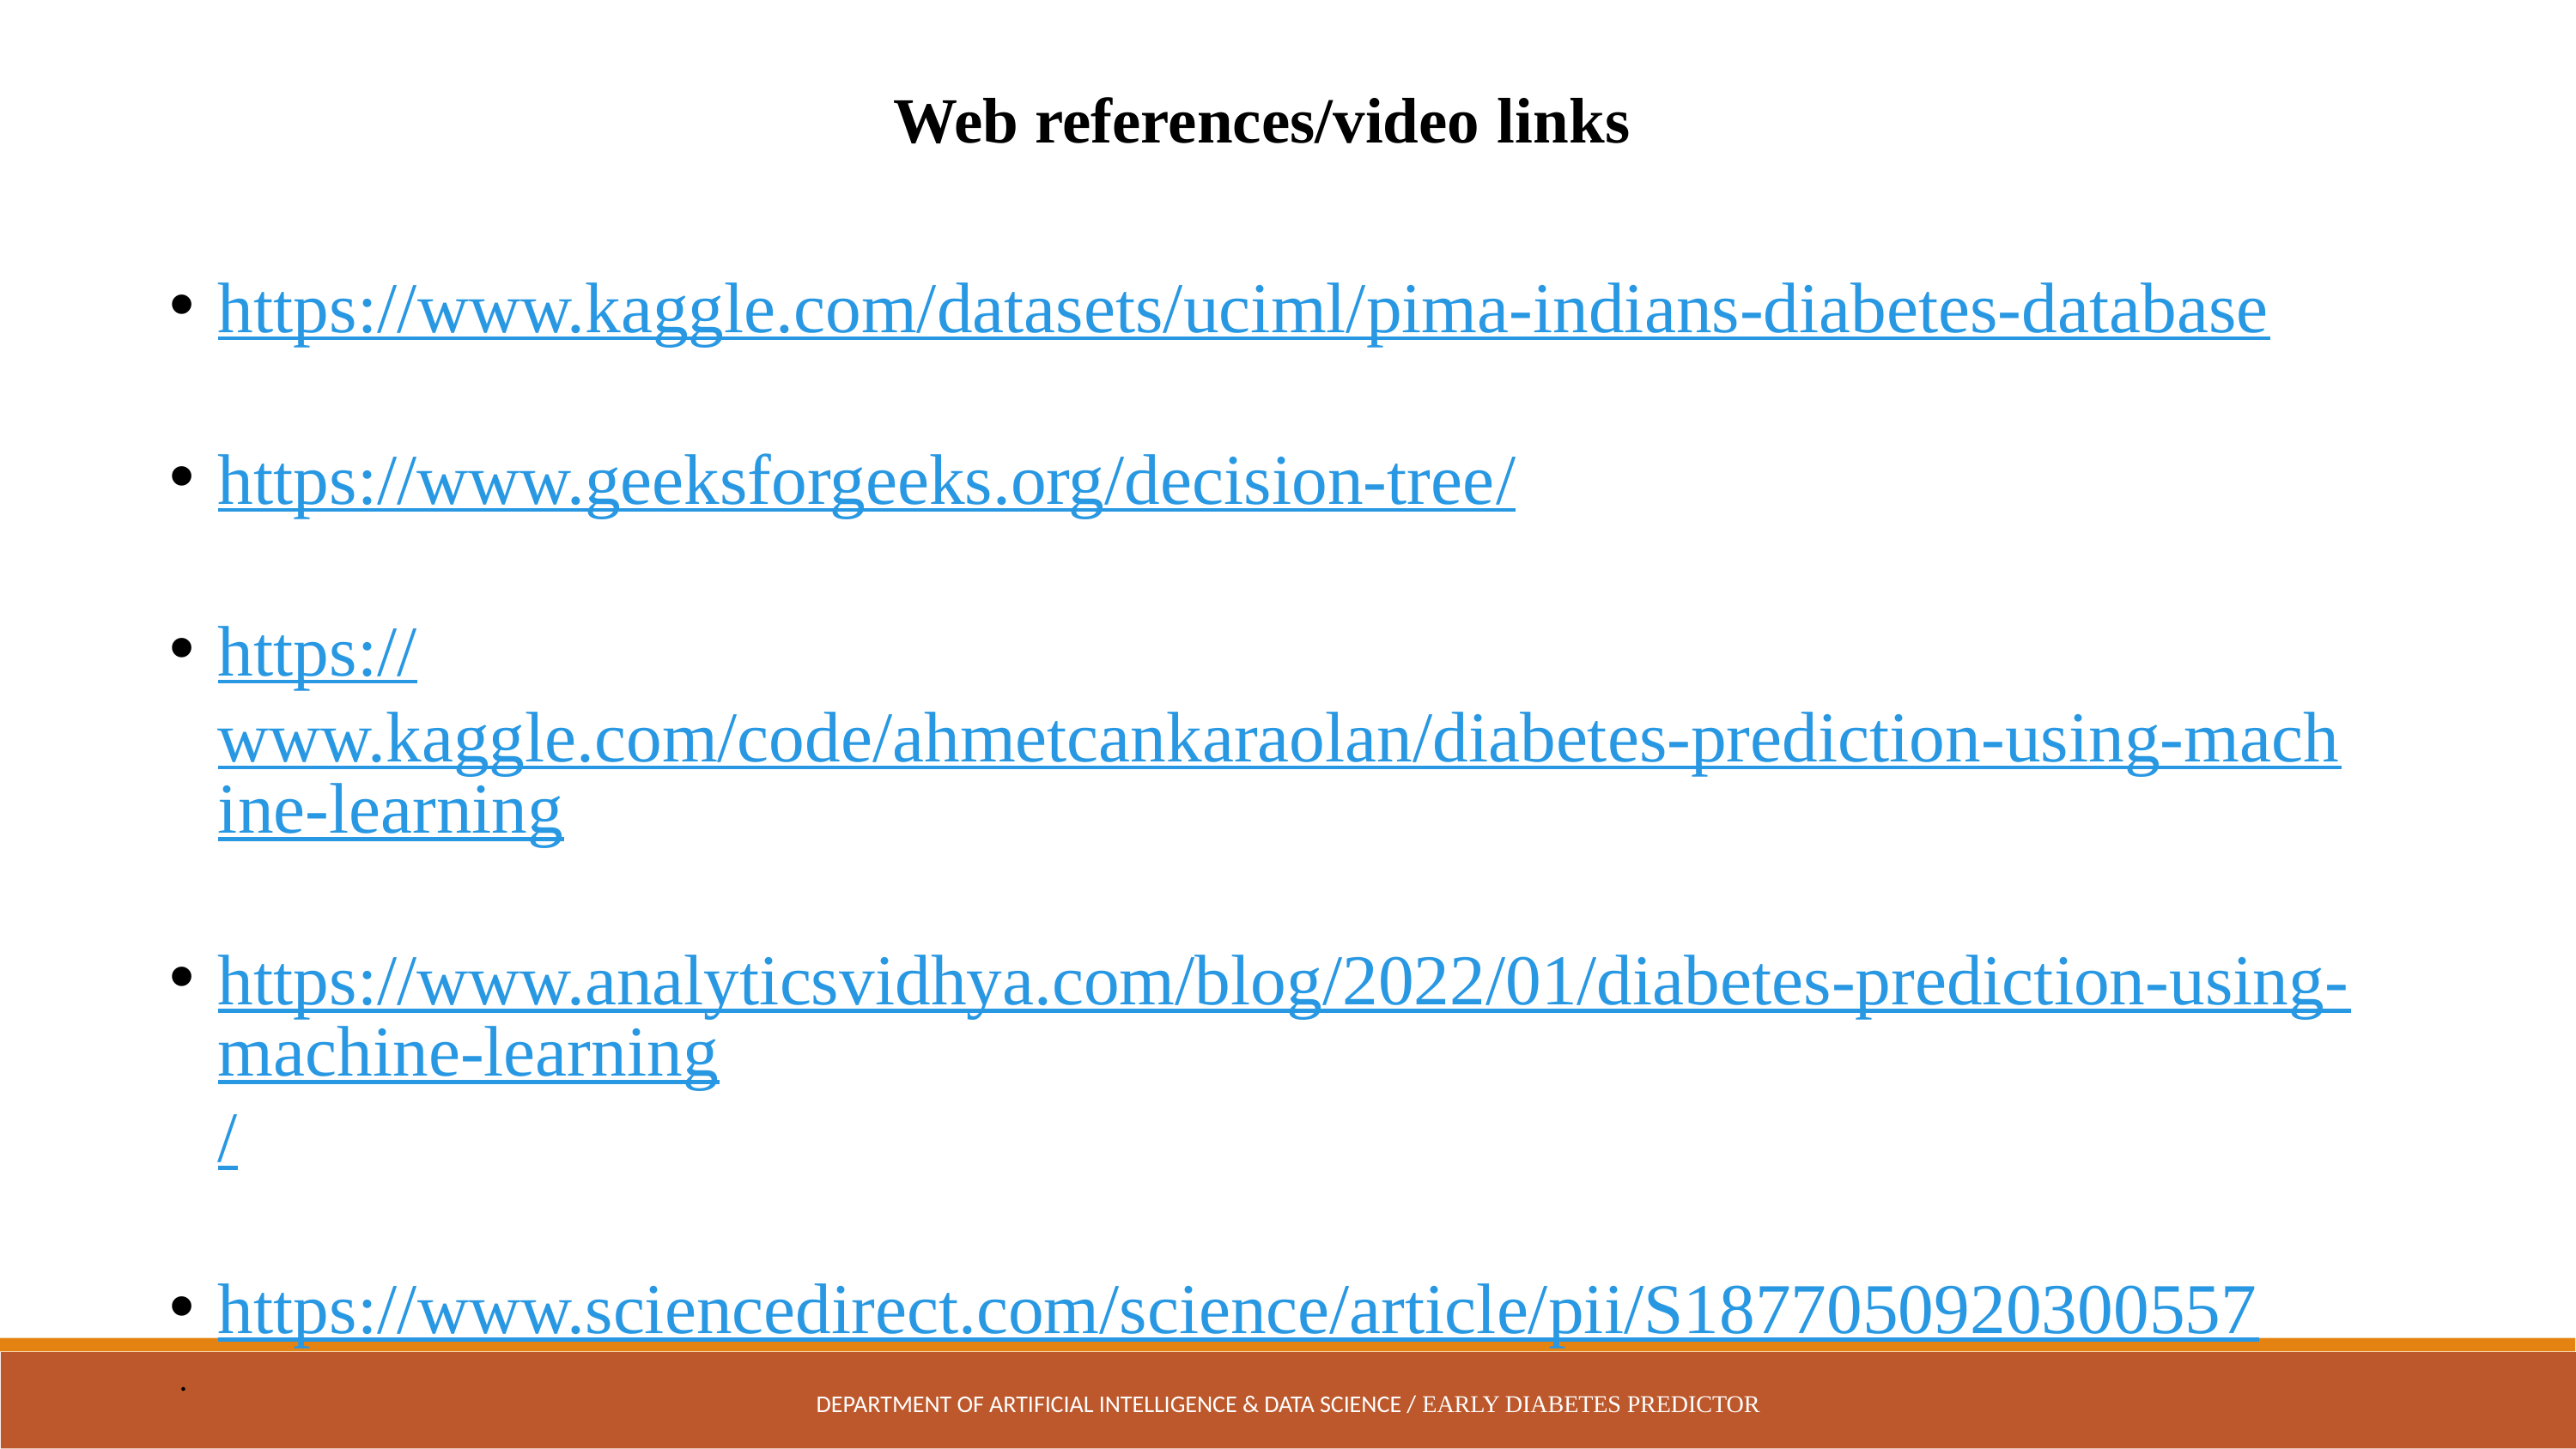

Web references/video links
https://www.kaggle.com/datasets/uciml/pima-indians-diabetes-database

https://www.geeksforgeeks.org/decision-tree/

https://www.kaggle.com/code/ahmetcankaraolan/diabetes-prediction-using-machine-learning

https://www.analyticsvidhya.com/blog/2022/01/diabetes-prediction-using-machine-learning/

https://www.sciencedirect.com/science/article/pii/S1877050920300557
 .

DEPARTMENT OF ARTIFICIAL INTELLIGENCE & DATA SCIENCE / EARLY DIABETES PREDICTOR
34